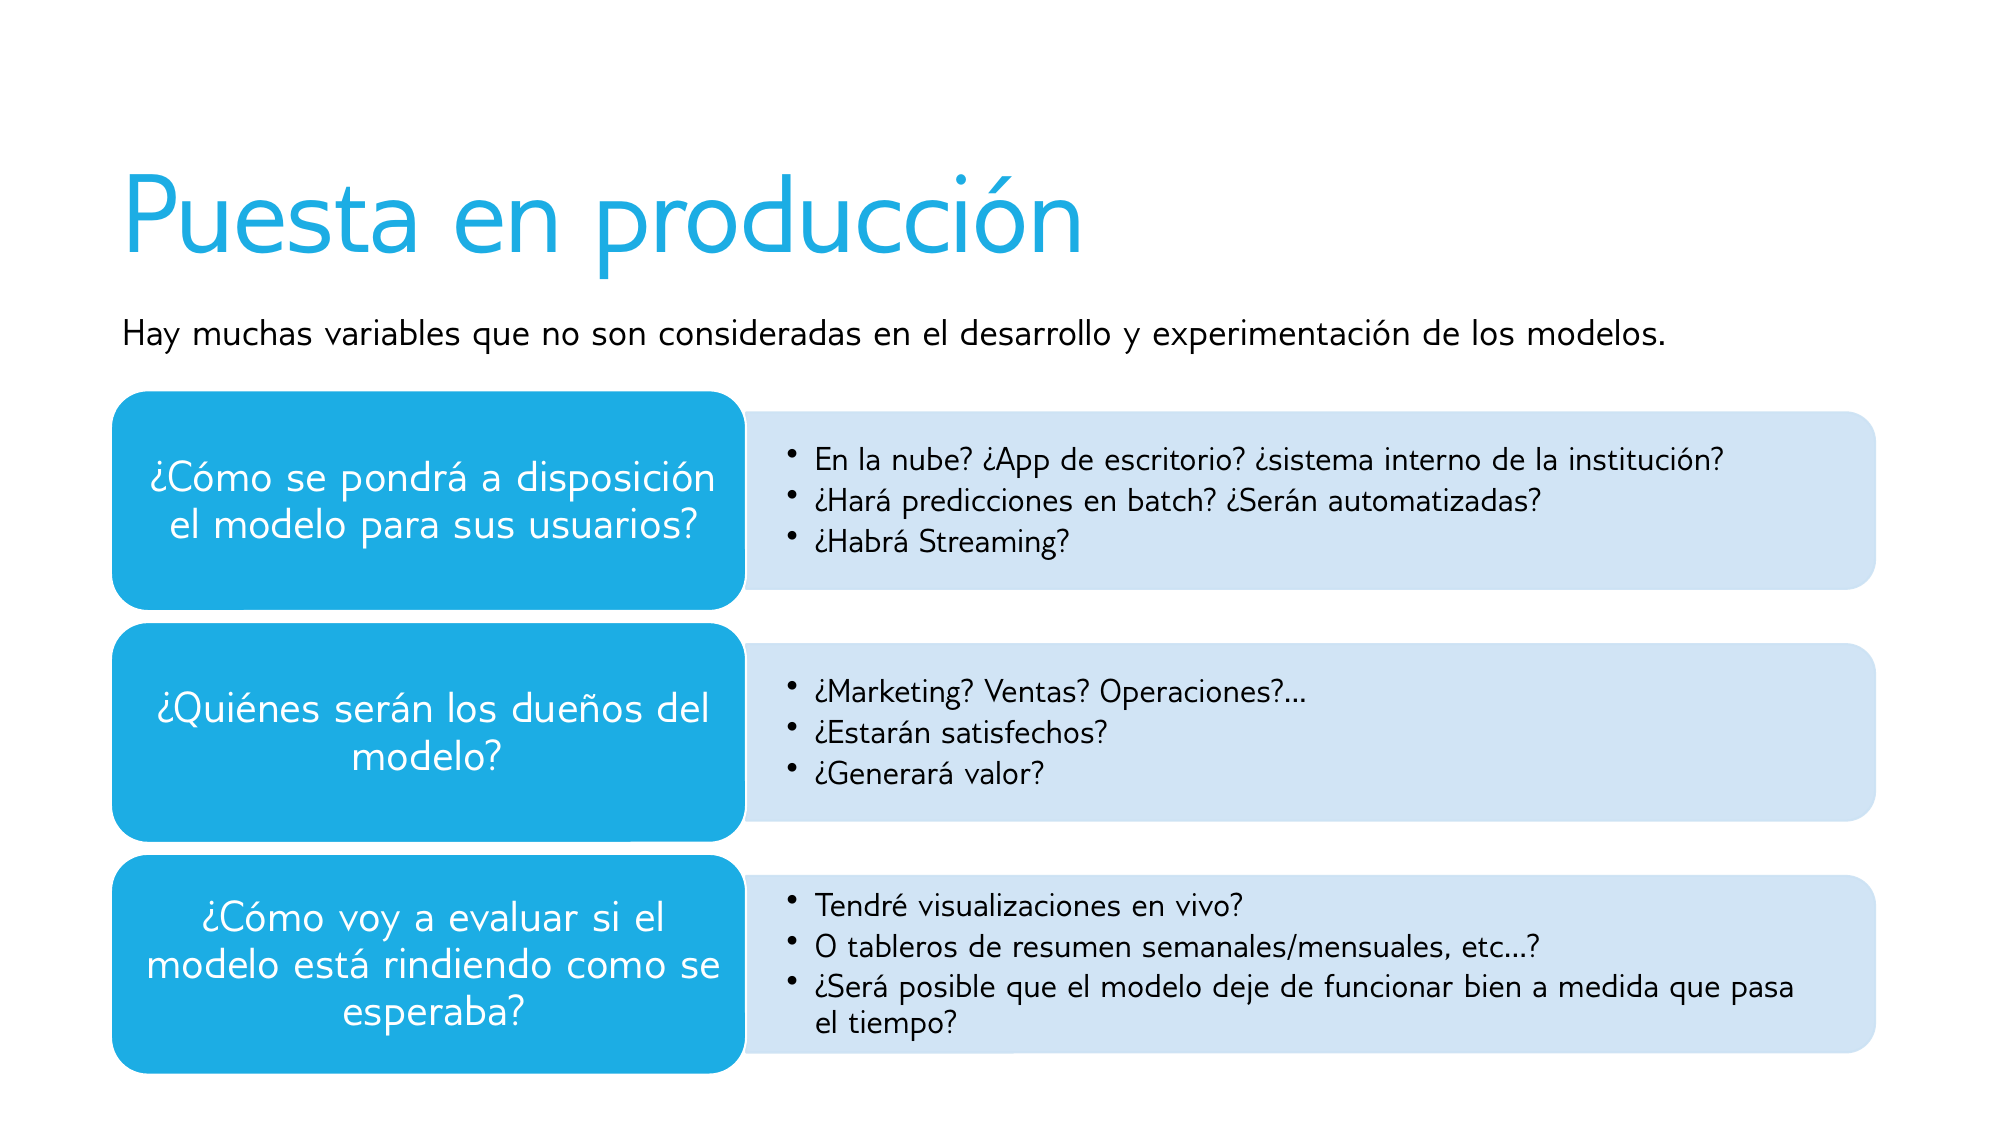

# Puesta en producción
Hay muchas variables que no son consideradas en el desarrollo y experimentación de los modelos.
En la nube? ¿App de escritorio? ¿sistema interno de la institución?
¿Hará predicciones en batch? ¿Serán automatizadas?
¿Habrá Streaming?
¿Cómo se pondrá a disposición el modelo para sus usuarios?
¿Marketing? Ventas? Operaciones?...
¿Estarán satisfechos?
¿Generará valor?
¿Quiénes serán los dueños del modelo?
Tendré visualizaciones en vivo?
O tableros de resumen semanales/mensuales, etc…?
¿Será posible que el modelo deje de funcionar bien a medida que pasa el tiempo?
¿Cómo voy a evaluar si el modelo está rindiendo como se esperaba?